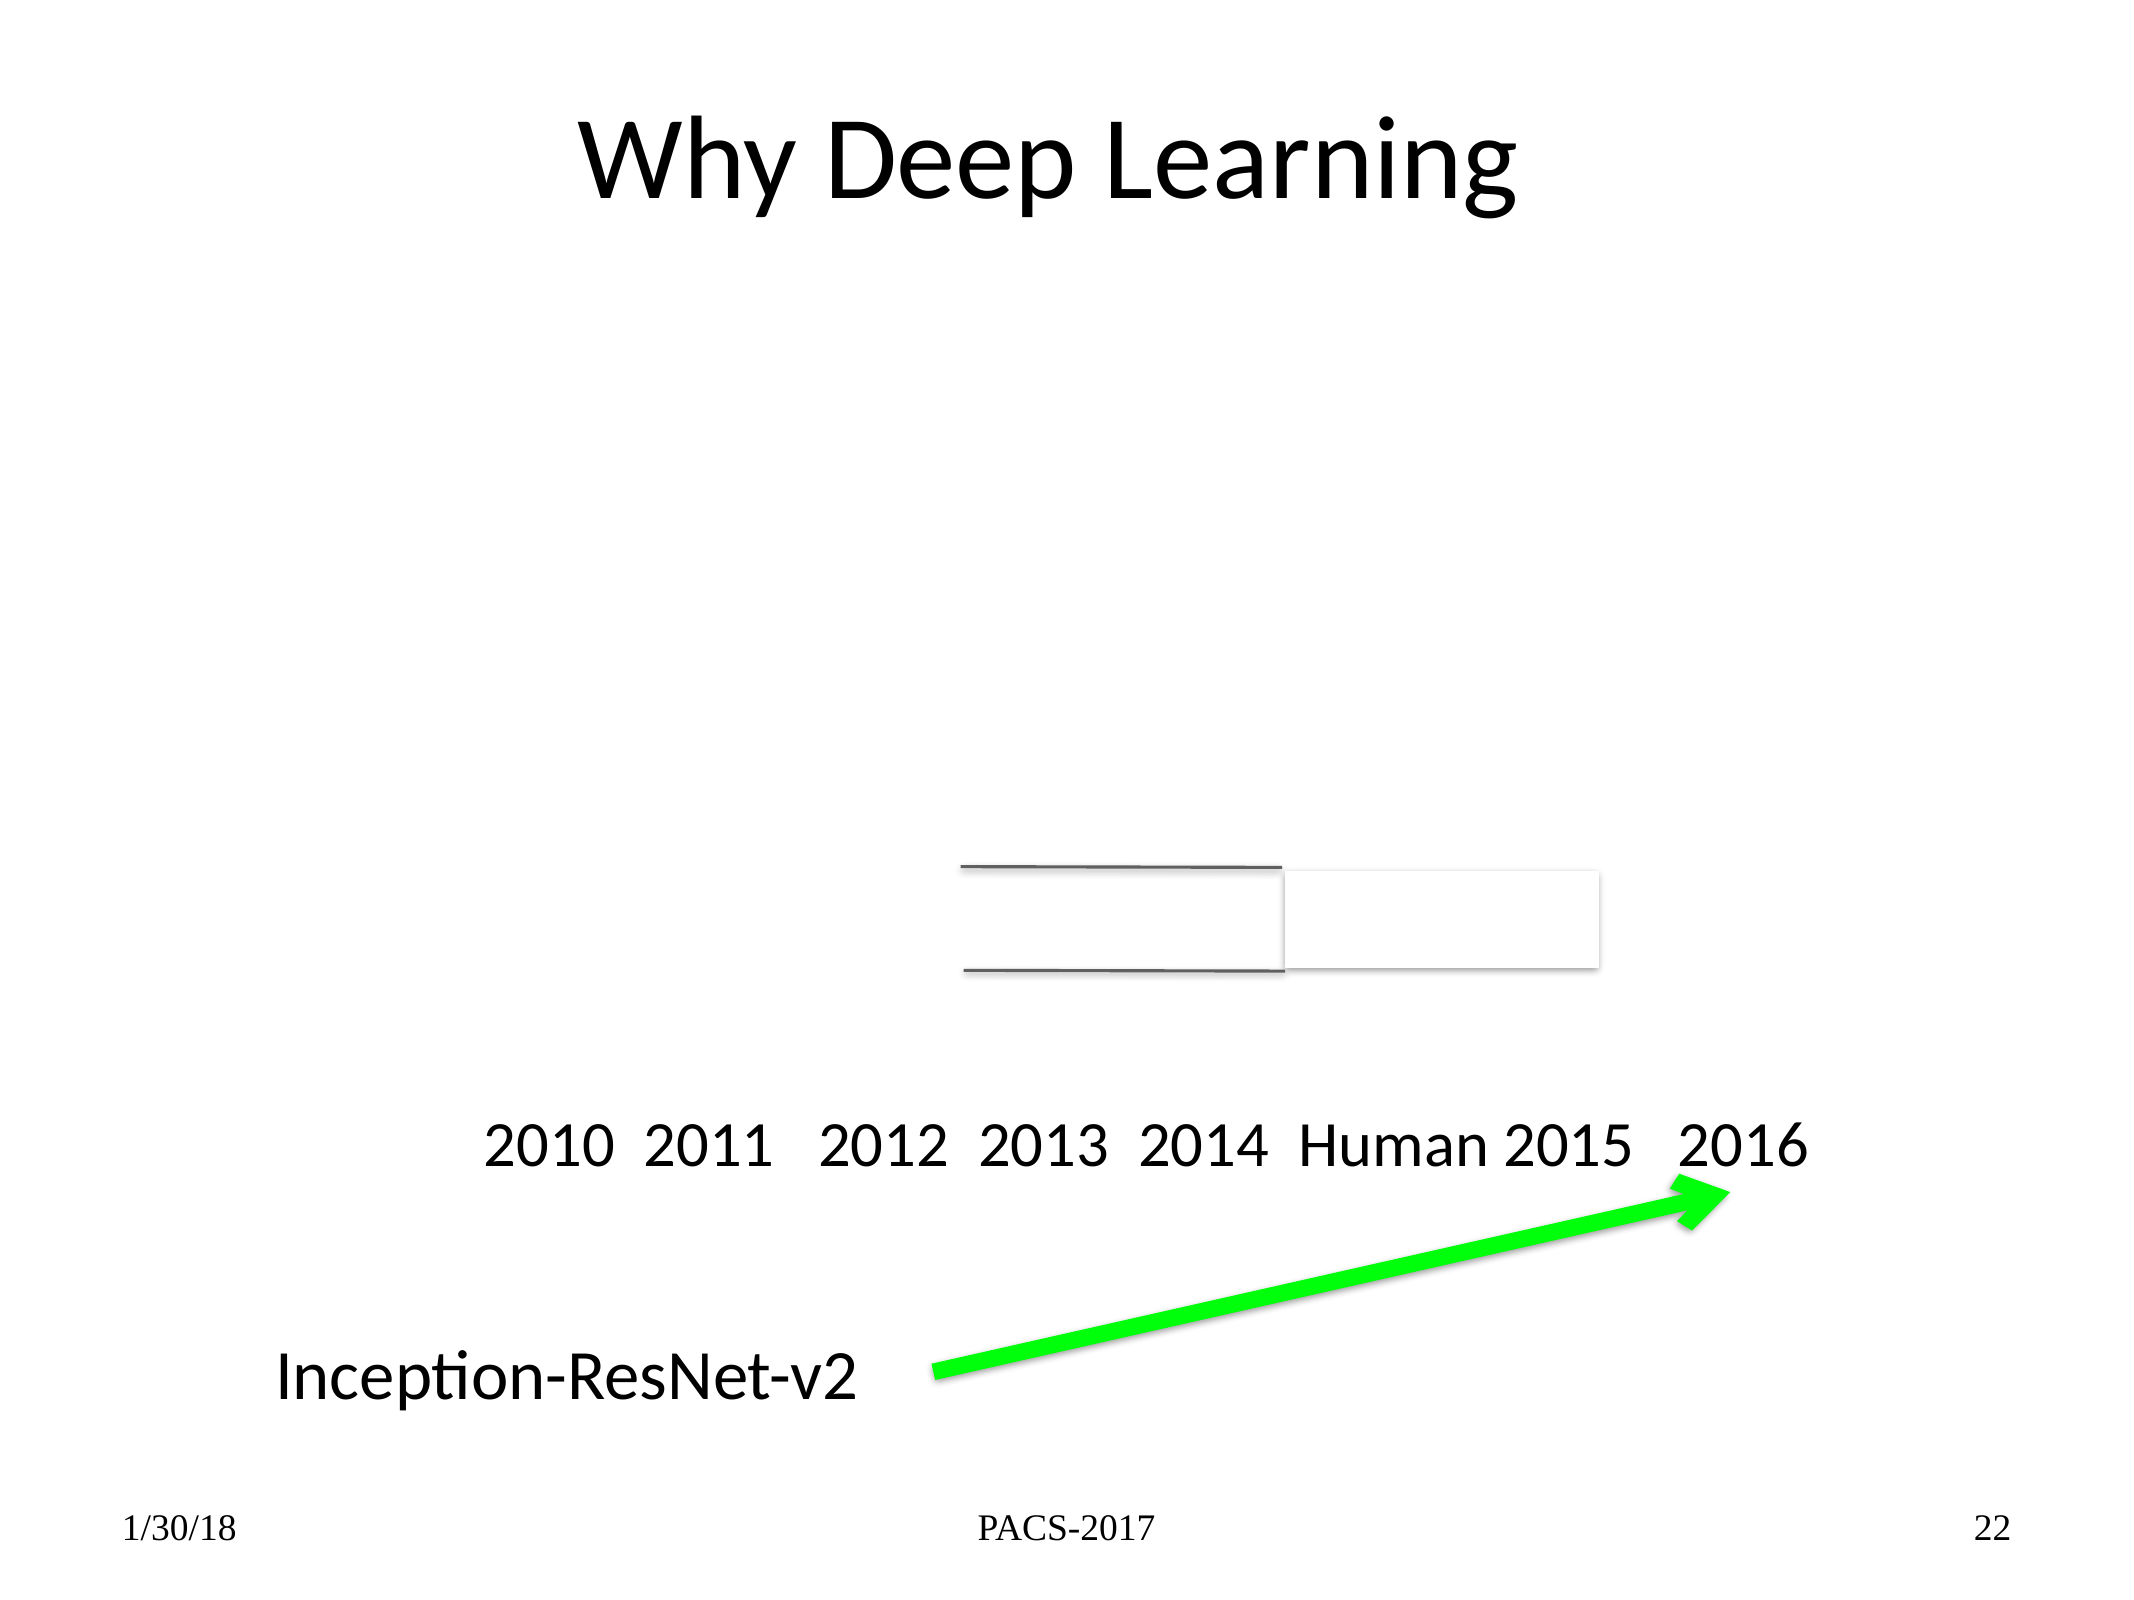

# Why Deep Learning

### Chart: Large Scale Visual Recognition Challenge 2012

| Category |
|---|
2010  2011   2012  2013  2014  Human 2015   2016
Inception-ResNet-v2

1/30/18
PACS-2017
22